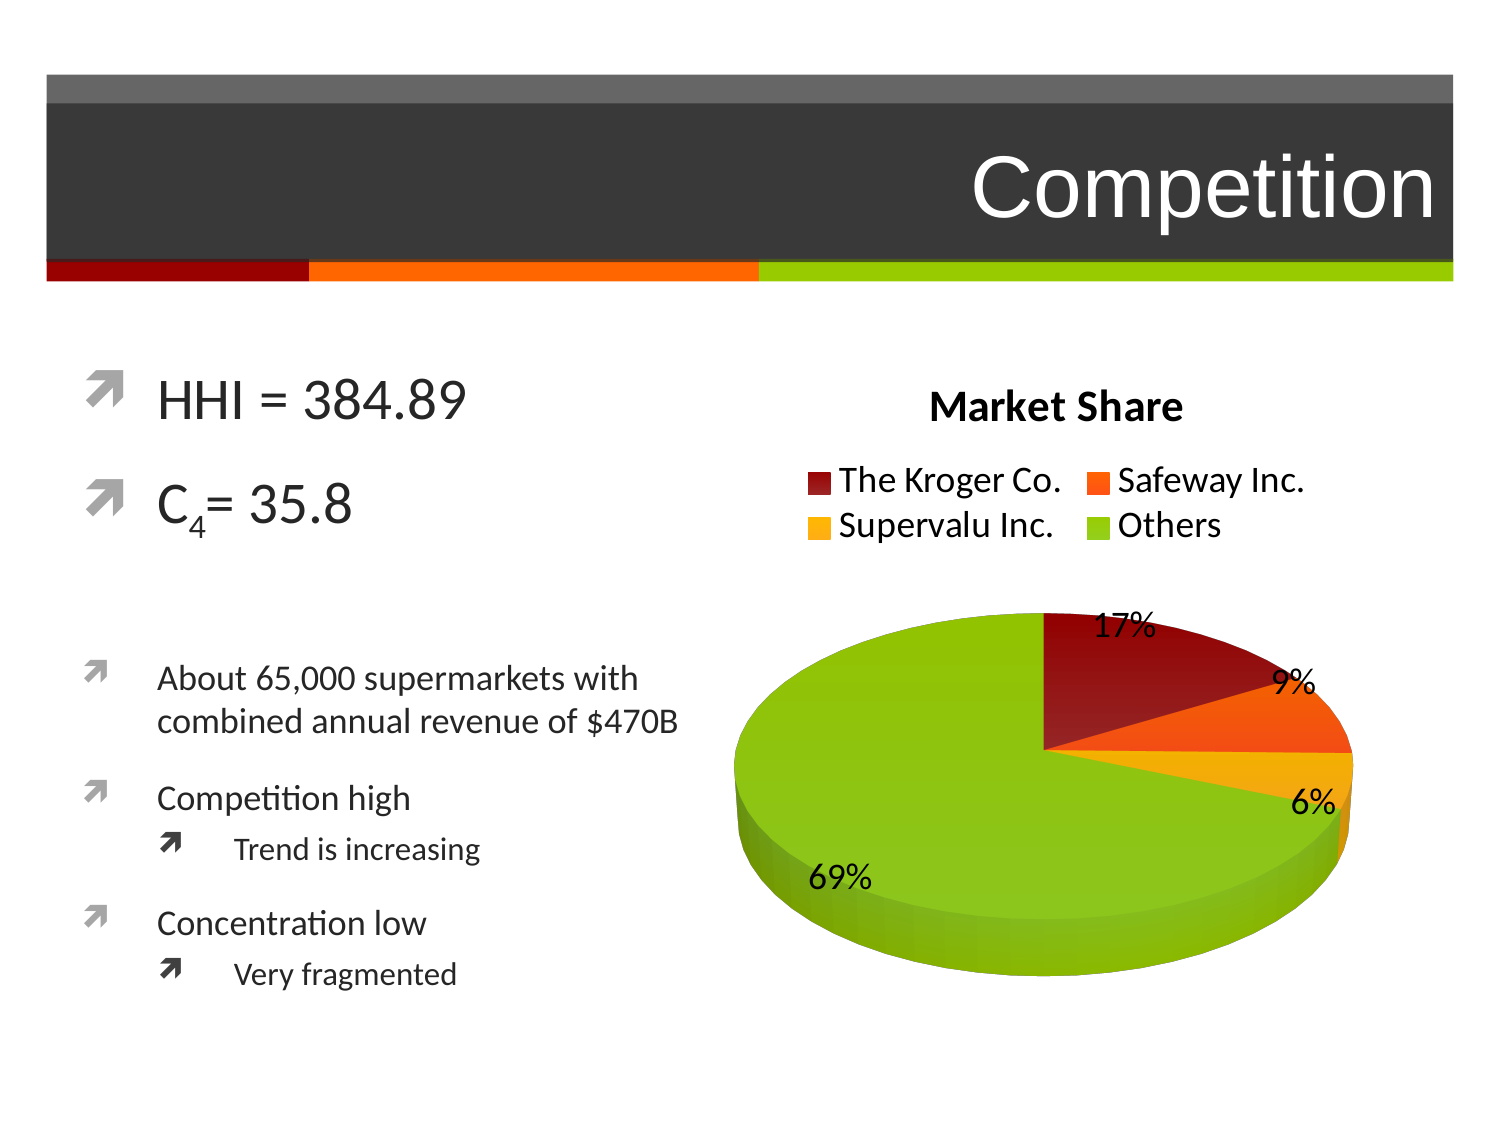

# Competition
HHI = 384.89
C4= 35.8

About 65,000 supermarkets with combined annual revenue of $470B
Competition high
Trend is increasing
Concentration low
Very fragmented

[unsupported chart]